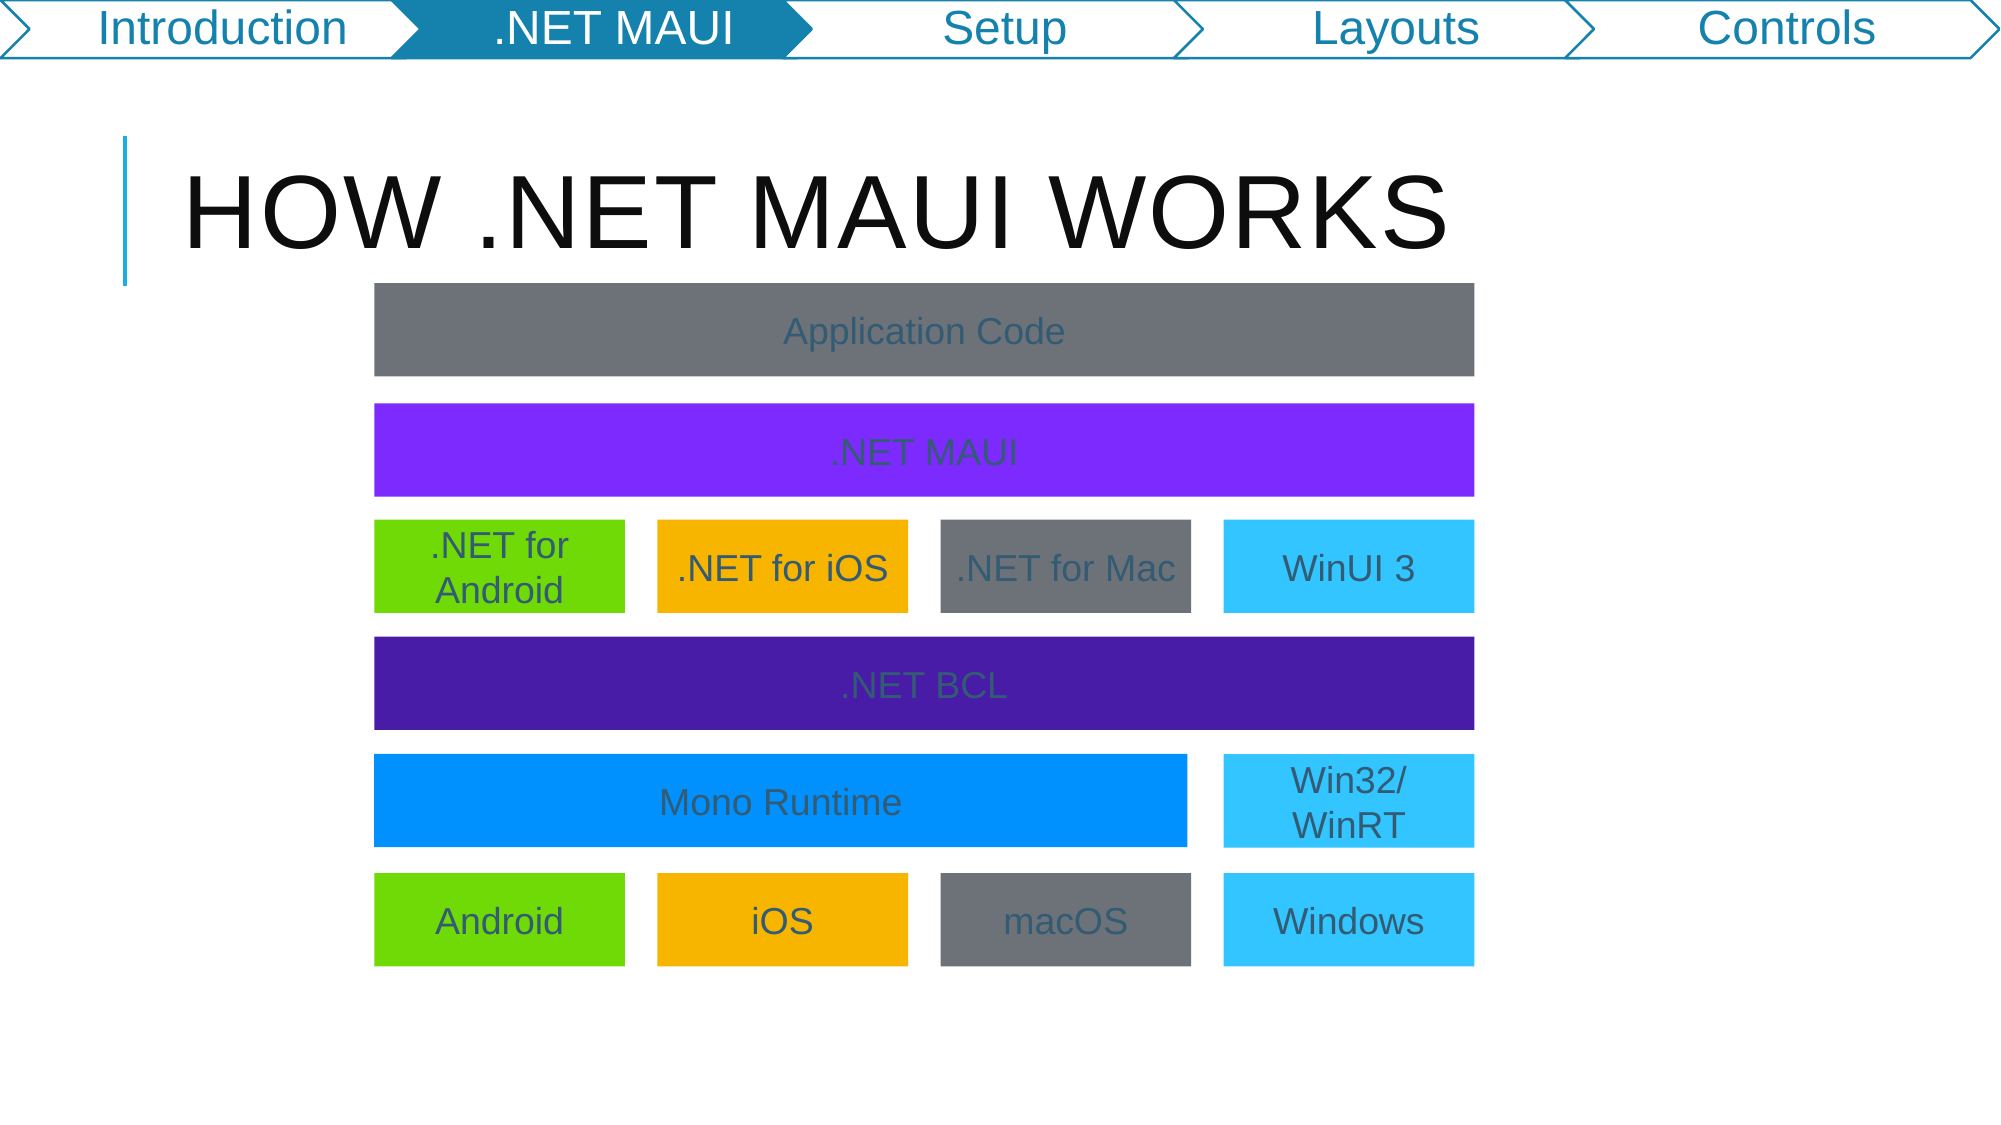

Introduction
.NET MAUI
Setup
Layouts
Controls
# How .NET MAUI Works
Application Code
.NET MAUI
.NET for Android
.NET for iOS
.NET for Mac
WinUI 3
.NET BCL
Mono Runtime
Win32/WinRT
Android
iOS
macOS
Windows